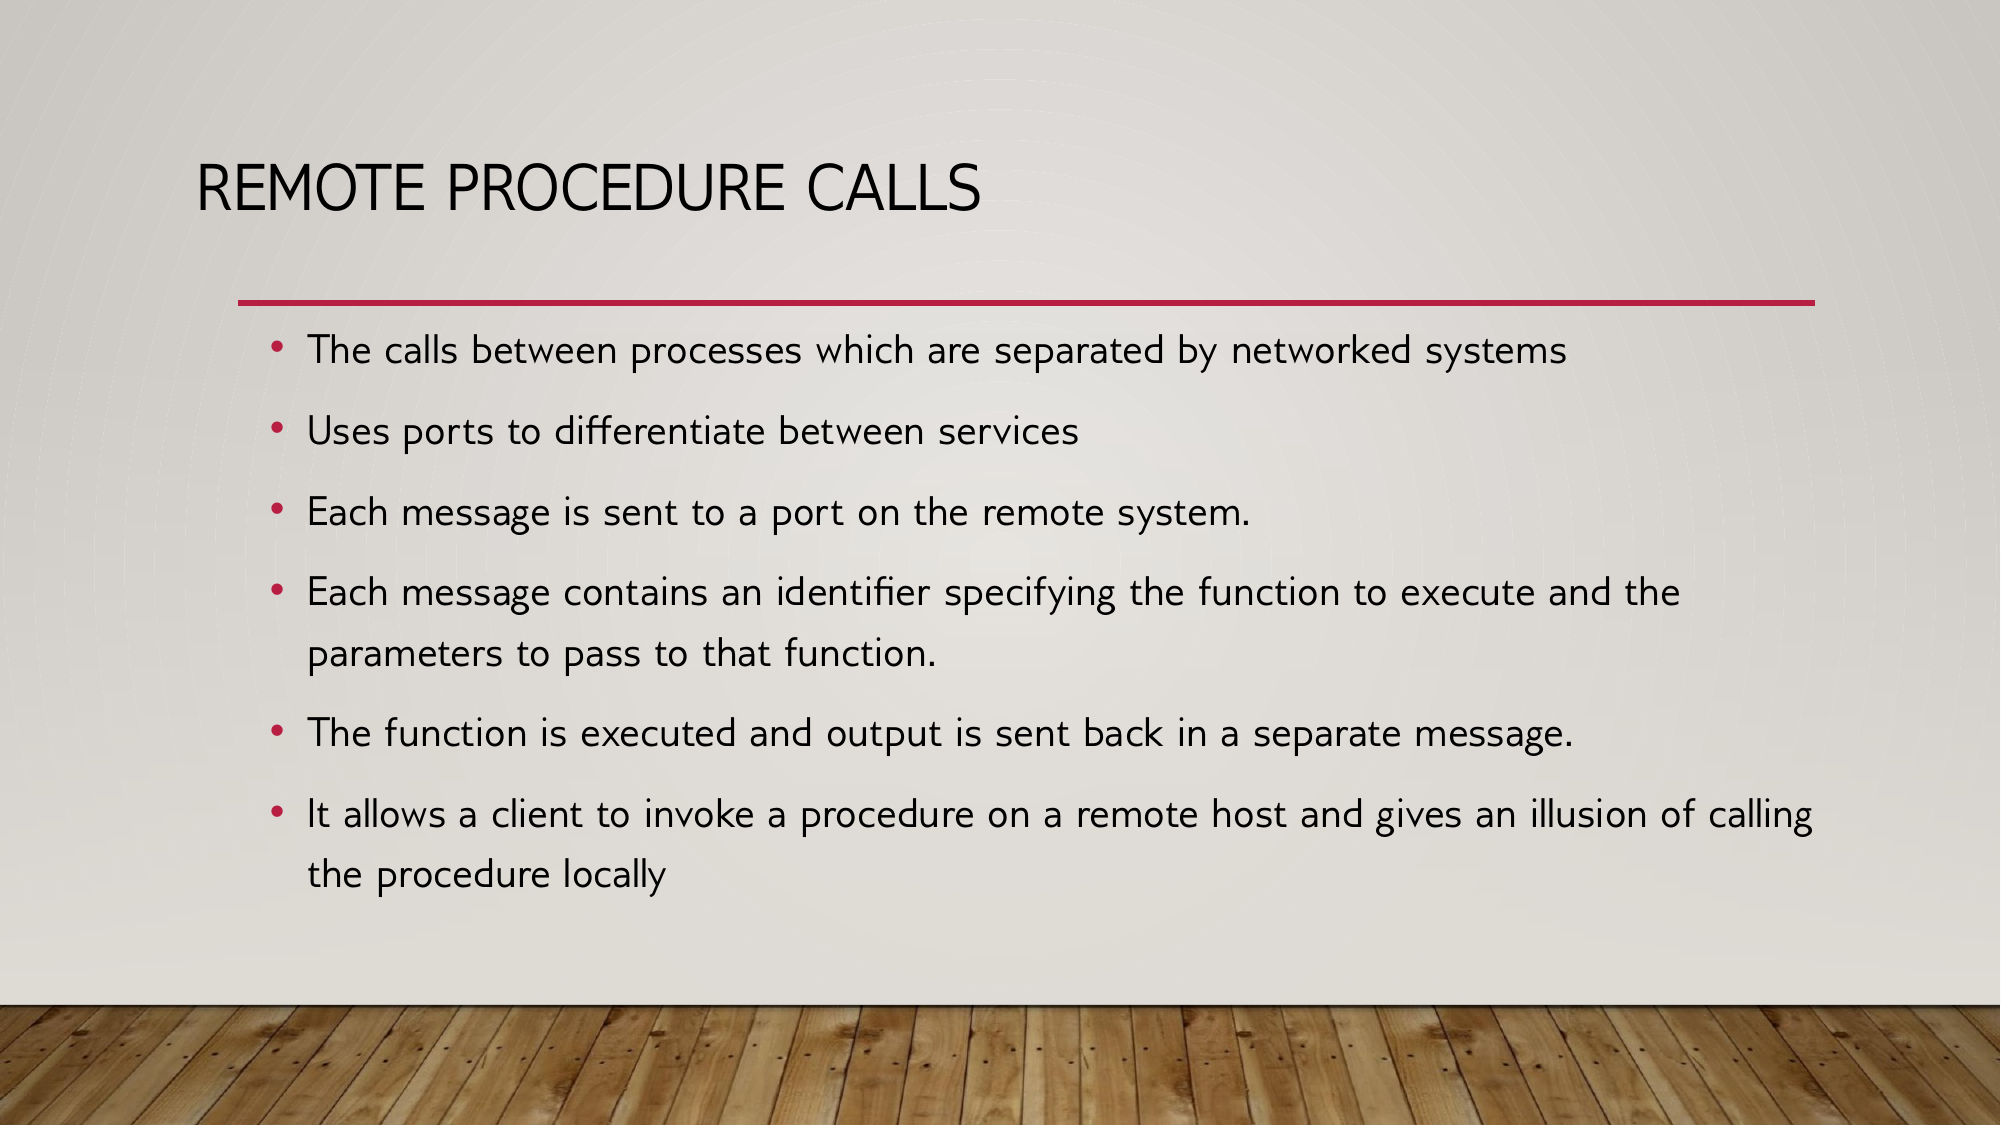

# REMOTE PROCEDURE CALLS
The calls between processes which are separated by networked systems
Uses ports to differentiate between services
Each message is sent to a port on the remote system.
Each message contains an identiﬁer specifying the function to execute and the parameters to pass to that function.
The function is executed and output is sent back in a separate message.
It allows a client to invoke a procedure on a remote host and gives an illusion of calling  the procedure locally